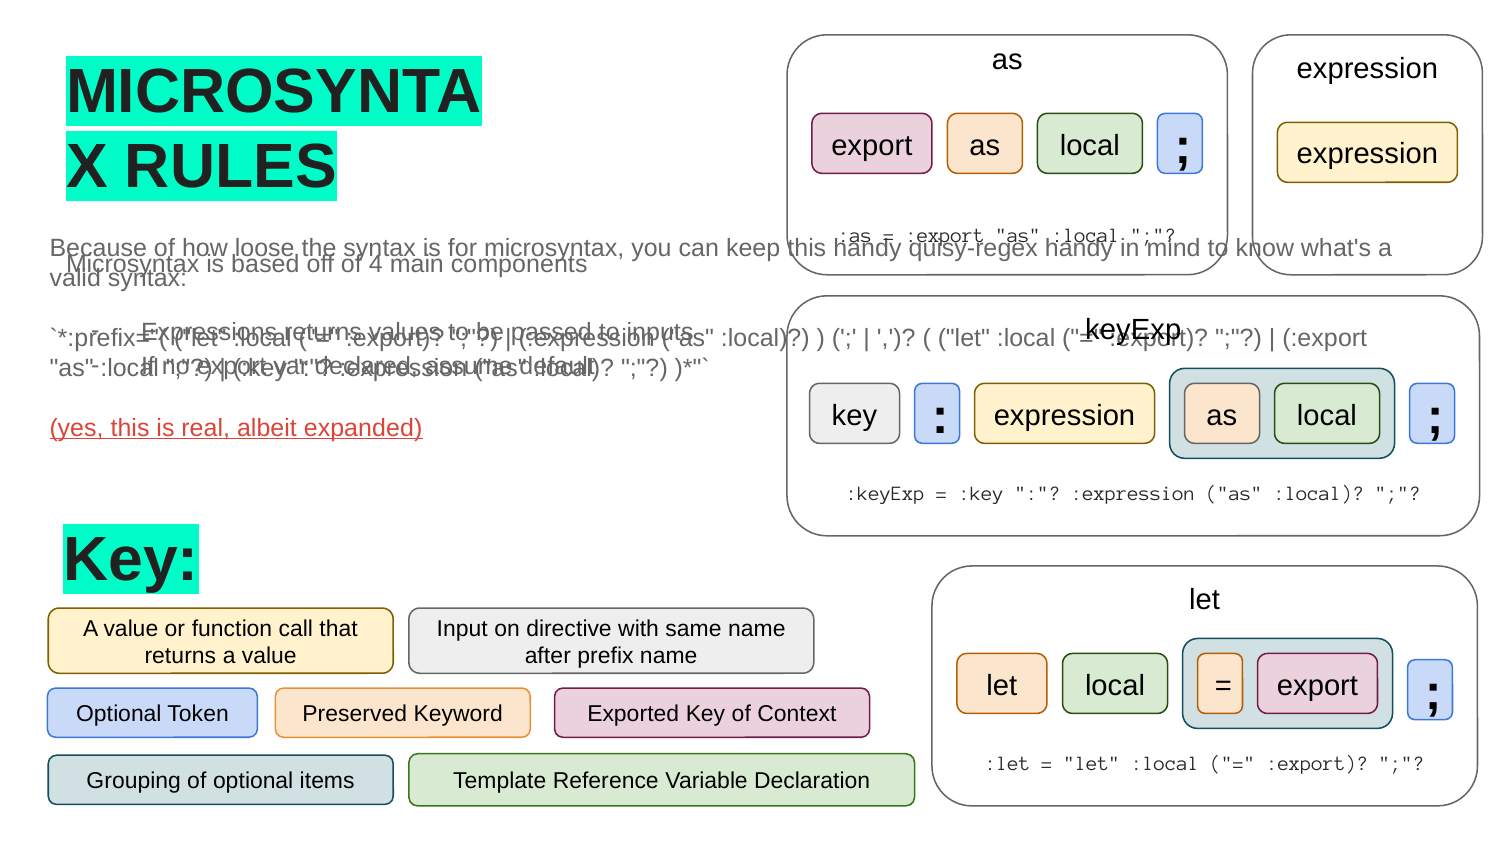

as

expression
# MICROSYNTAX RULES
export
local
;
as
expression
:as = :export "as" :local ";"?
Because of how loose the syntax is for microsyntax, you can keep this handy quisy-regex handy in mind to know what's a valid syntax:
`*:prefix="( ("let" :local ("=" :export)? ";"?) | (:expression ("as" :local)?) ) (';' | ',')? ( ("let" :local ("=" :export)? ";"?) | (:export "as" :local ";"?) | (:key ":"? :expression ("as" :local)? ";"?) )*"`
(yes, this is real, albeit expanded)

Microsyntax is based off of 4 main components
Expressions returns values to be passed to inputs
If no export var declared, assume default
keyExp

key
:
expression
as
local
;
:keyExp = :key ":"? :expression ("as" :local)? ";"?
Key:
let

A value or function call that returns a value
Input on directive with same name after prefix name

local
export
let
=
;
Optional Token
Preserved Keyword
Exported Key of Context
:let = "let" :local ("=" :export)? ";"?
Template Reference Variable Declaration
Grouping of optional items